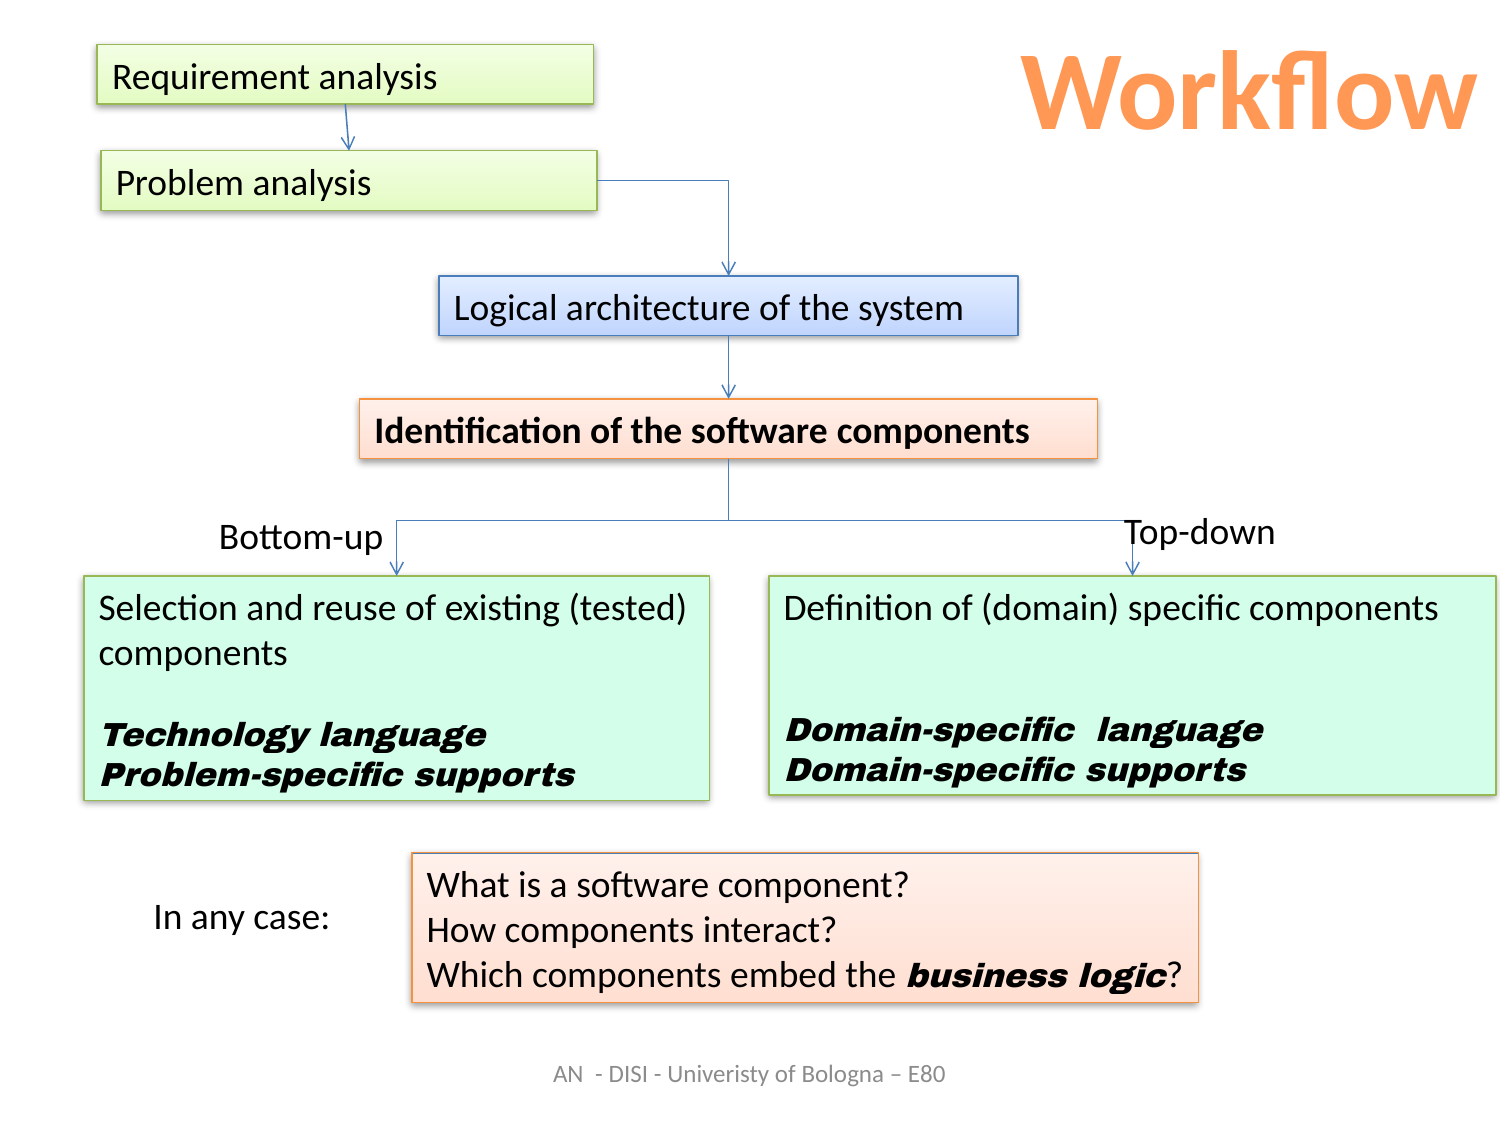

Workflow
Requirement analysis
Problem analysis
Logical architecture of the system
Identification of the software components
Top-down
Bottom-up
Selection and reuse of existing (tested) components

Technology language
Problem-specific supports
Definition of (domain) specific components

Domain-specific  language
Domain-specific supports
What is a software component?
How components interact?
Which components embed the business logic?
In any case:
AN  - DISI - Univeristy of Bologna – E80